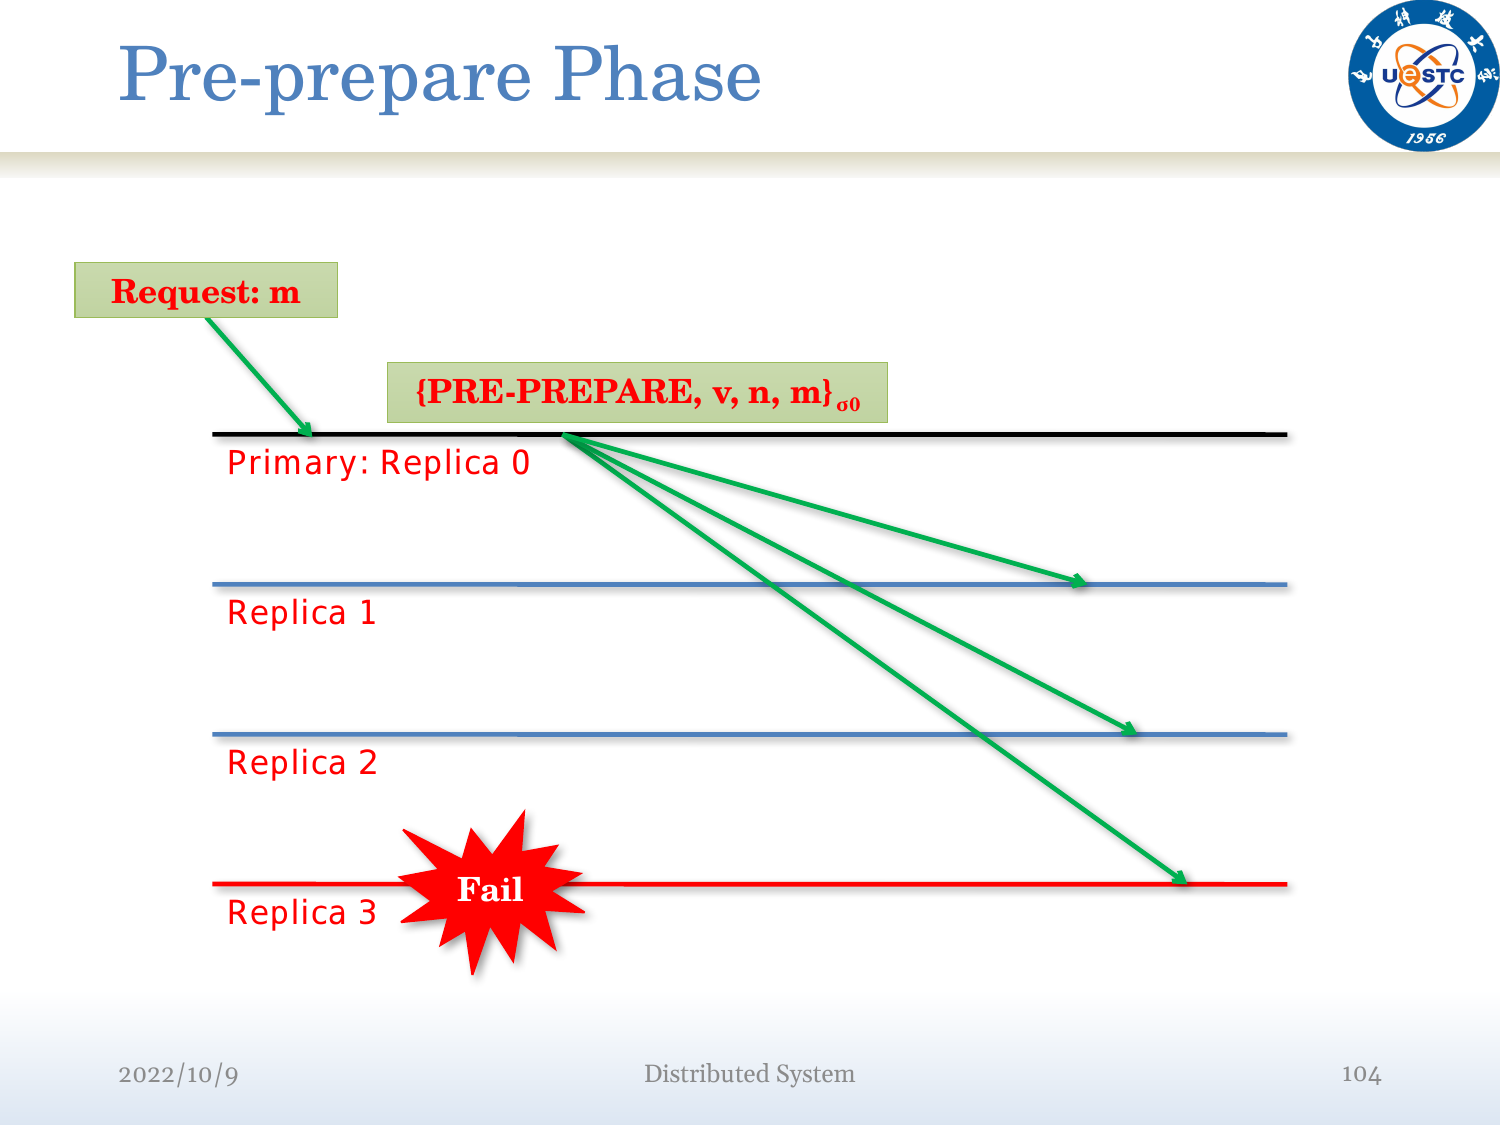

# Pre-prepare Phase
Request: m
{PRE-PREPARE, v, n, m}σ0
Primary: Replica 0
Replica 1
Replica 2
Replica 3
Fail
2022/10/9
Distributed System
104